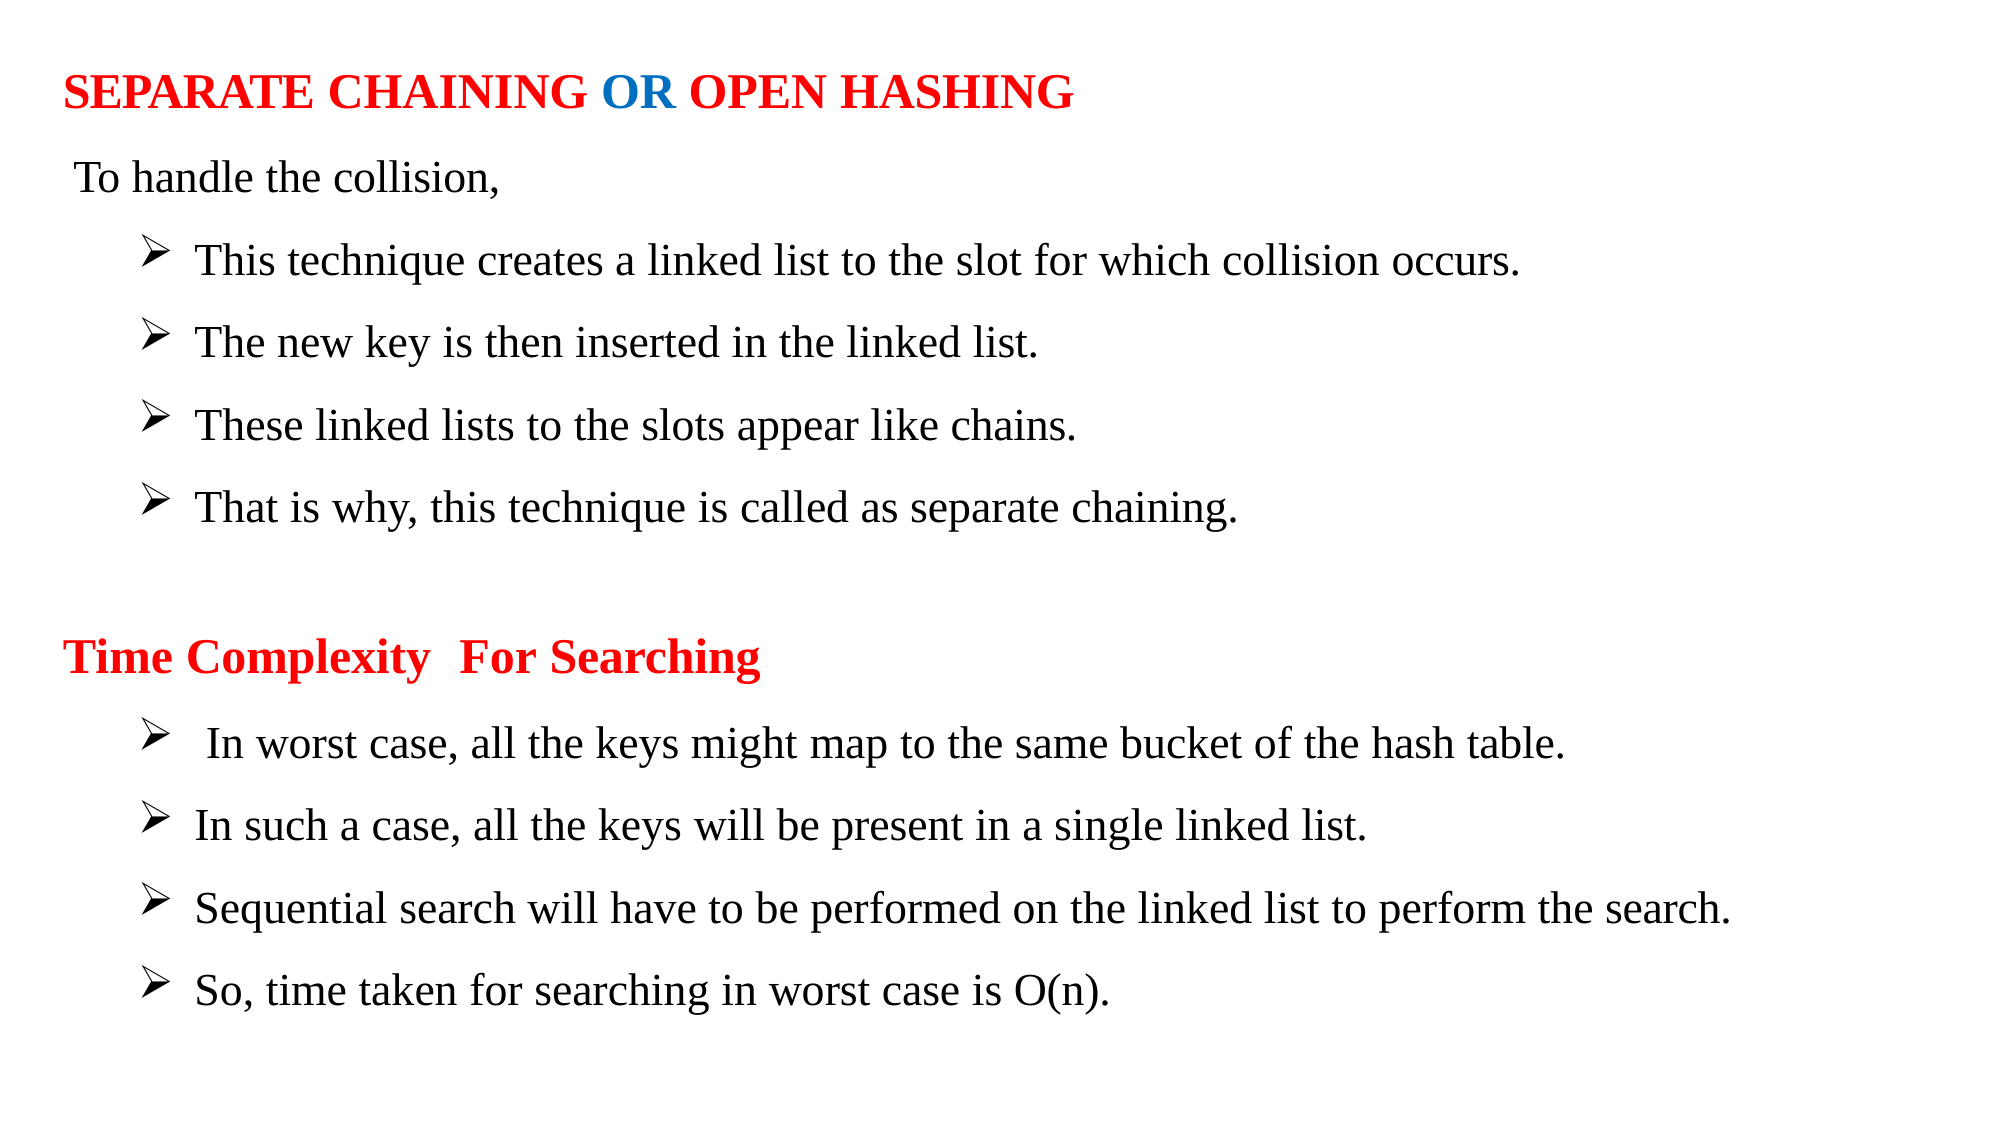

# SEPARATE CHAINING OR OPEN HASHING
To handle the collision,
This technique creates a linked list to the slot for which collision occurs.
The new key is then inserted in the linked list.
These linked lists to the slots appear like chains.
That is why, this technique is called as separate chaining.

Time Complexity	For Searching
In worst case, all the keys might map to the same bucket of the hash table.
In such a case, all the keys will be present in a single linked list.
Sequential search will have to be performed on the linked list to perform the search.
So, time taken for searching in worst case is O(n).